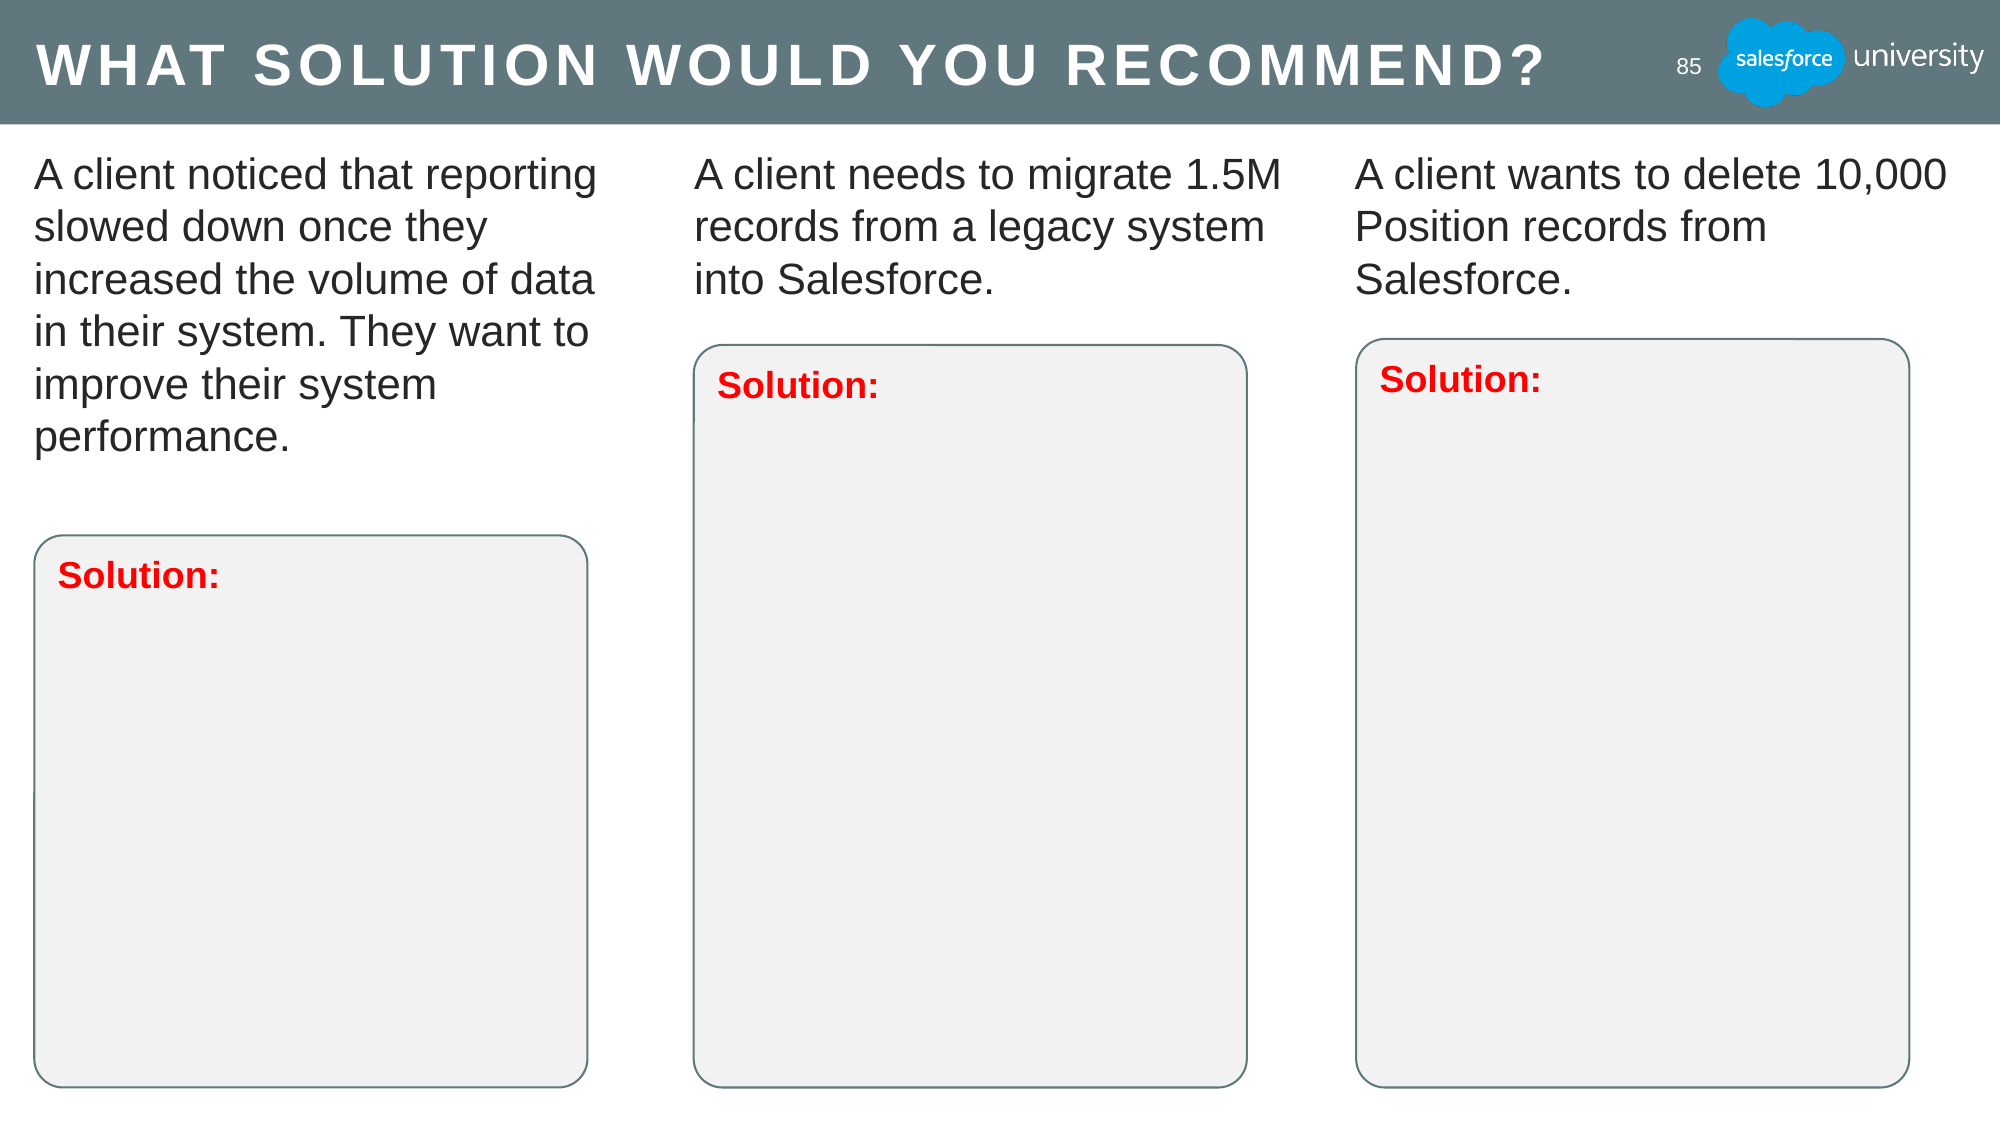

# What Solution Would You Recommend?
85
A client noticed that reporting slowed down once they increased the volume of data in their system. They want to improve their system performance.
A client needs to migrate 1.5M records from a legacy system into Salesforce.
A client wants to delete 10,000 Position records from Salesforce.

Solution:
Solution:
Solution: